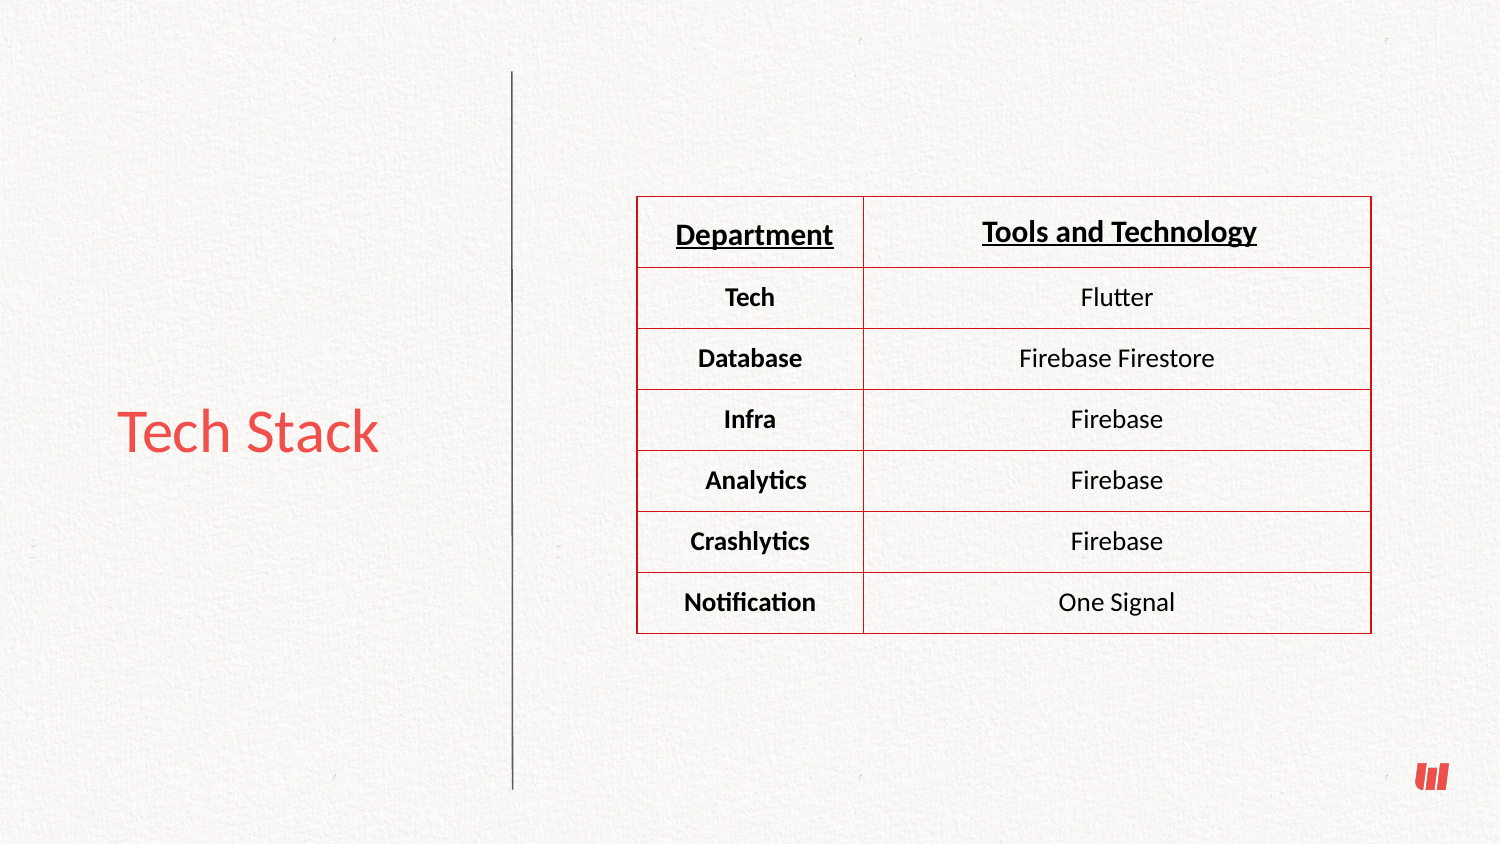

| Department | Tools and Technology |
| --- | --- |
| Tech | Flutter |
| Database | Firebase Firestore |
| Infra | Firebase |
| Analytics | Firebase |
| Crashlytics | Firebase |
| Notification | One Signal |
Tech Stack